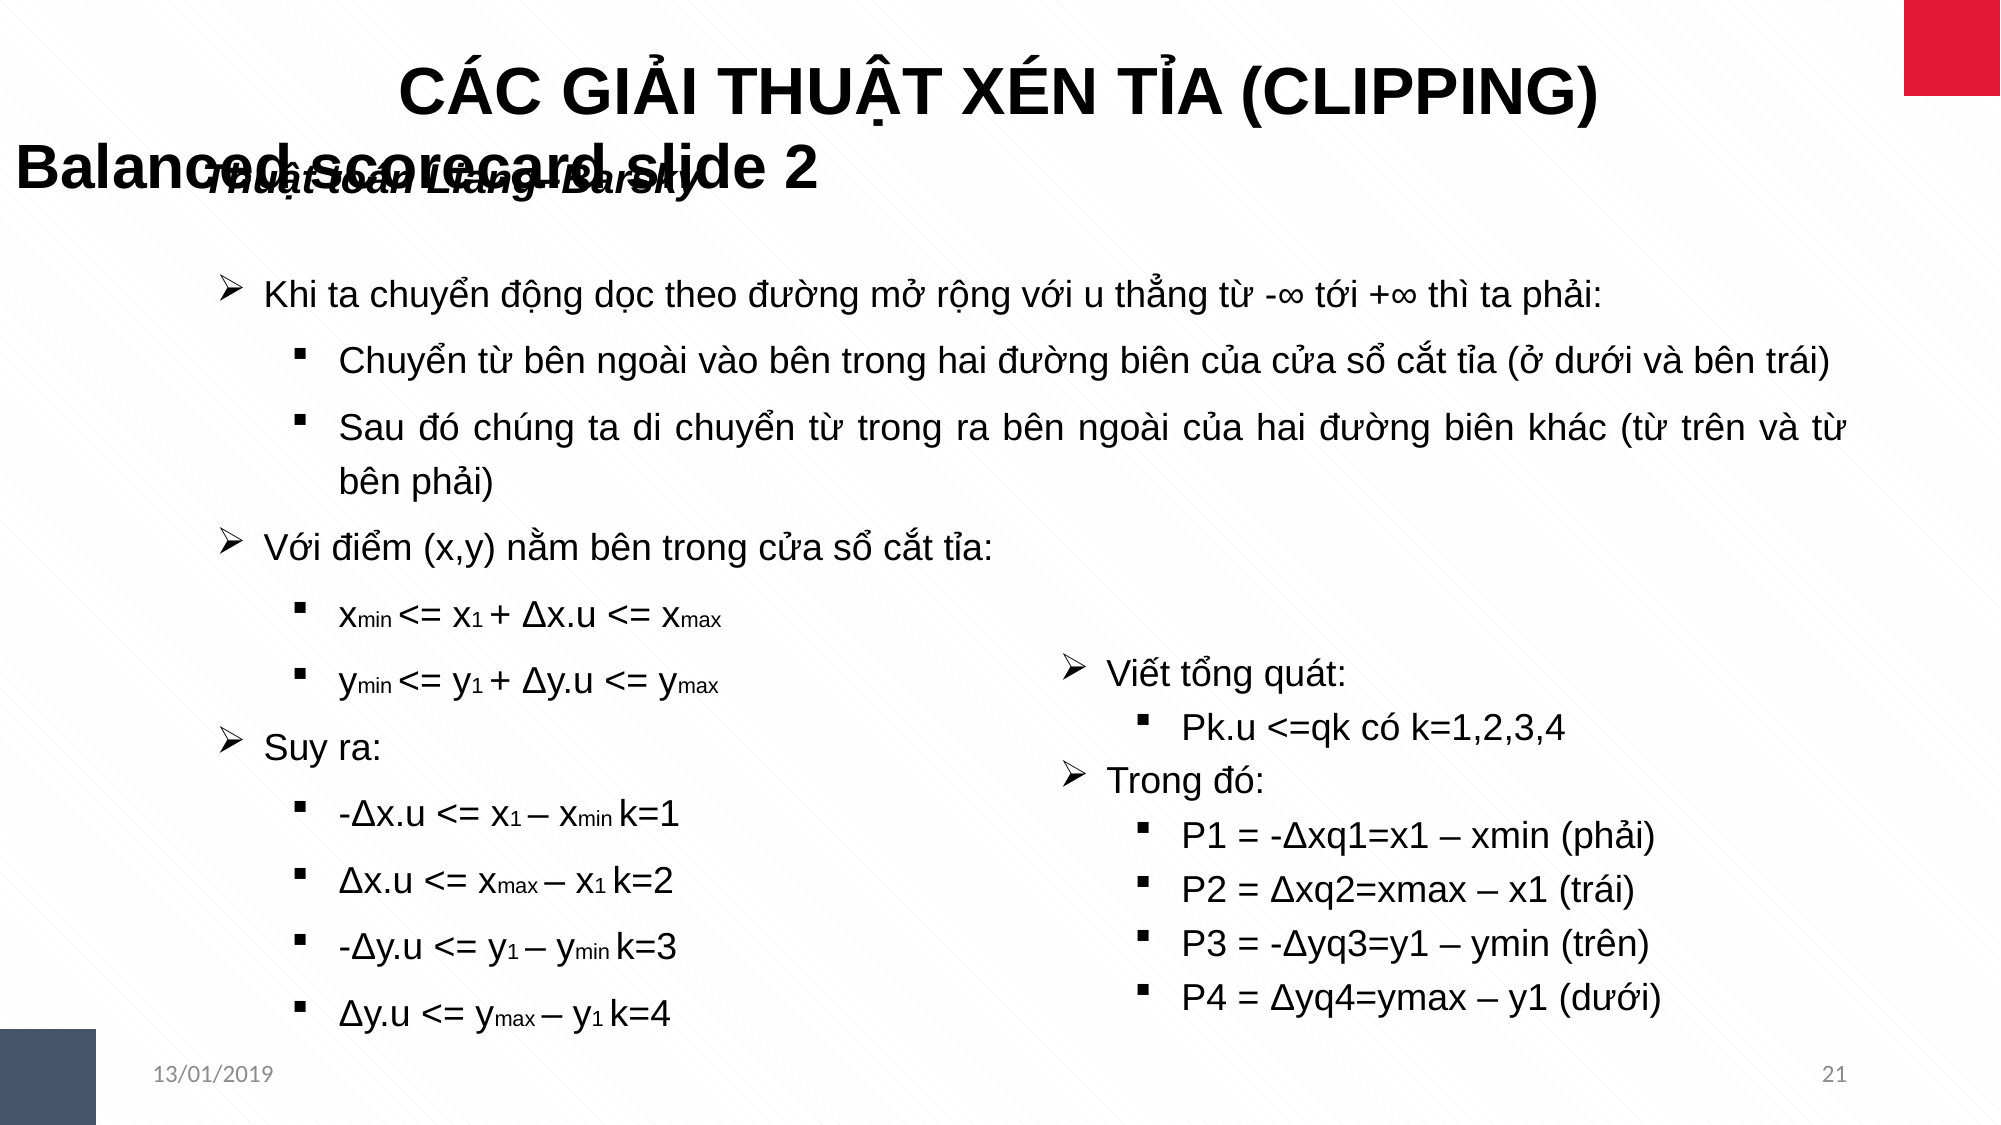

CÁC GIẢI THUẬT XÉN TỈA (CLIPPING)
Balanced scorecard slide 2
Thuật toán Liang–Barsky
Khi ta chuyển động dọc theo đường mở rộng với u thẳng từ -∞ tới +∞ thì ta phải:
Chuyển từ bên ngoài vào bên trong hai đường biên của cửa sổ cắt tỉa (ở dưới và bên trái)
Sau đó chúng ta di chuyển từ trong ra bên ngoài của hai đường biên khác (từ trên và từ
bên phải)
Với điểm (x,y) nằm bên trong cửa sổ cắt tỉa:
xmin <= x1 + Δx.u <= xmax
ymin <= y1 + Δy.u <= ymax
Suy ra:
-Δx.u <= x1 – xmin k=1
Δx.u <= xmax – x1 k=2
-Δy.u <= y1 – ymin k=3
Δy.u <= ymax – y1 k=4
Viết tổng quát:
Pk.u <=qk có k=1,2,3,4
Trong đó:
P1 = -Δxq1=x1 – xmin (phải)
P2 = Δxq2=xmax – x1 (trái)
P3 = -Δyq3=y1 – ymin (trên)
P4 = Δyq4=ymax – y1 (dưới)

13/01/2019
21